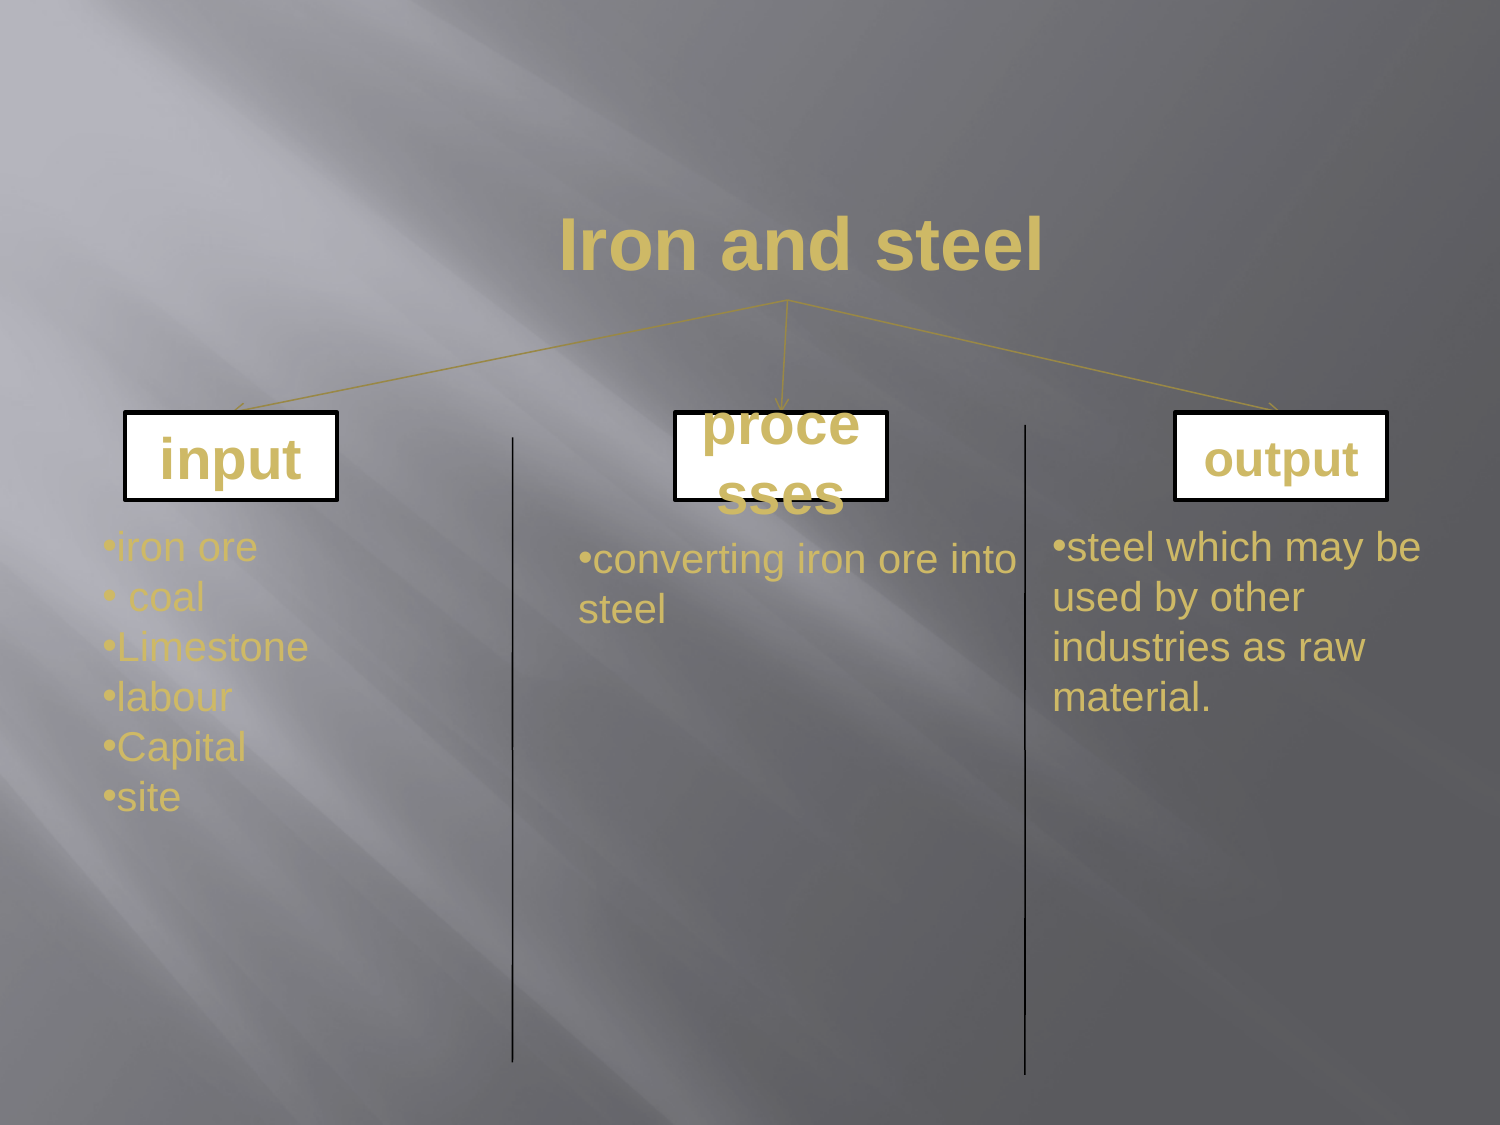

Iron and steel
input
processes
output
iron ore
 coal
Limestone
labour
Capital
site
steel which may be used by other industries as raw material.
converting iron ore into steel